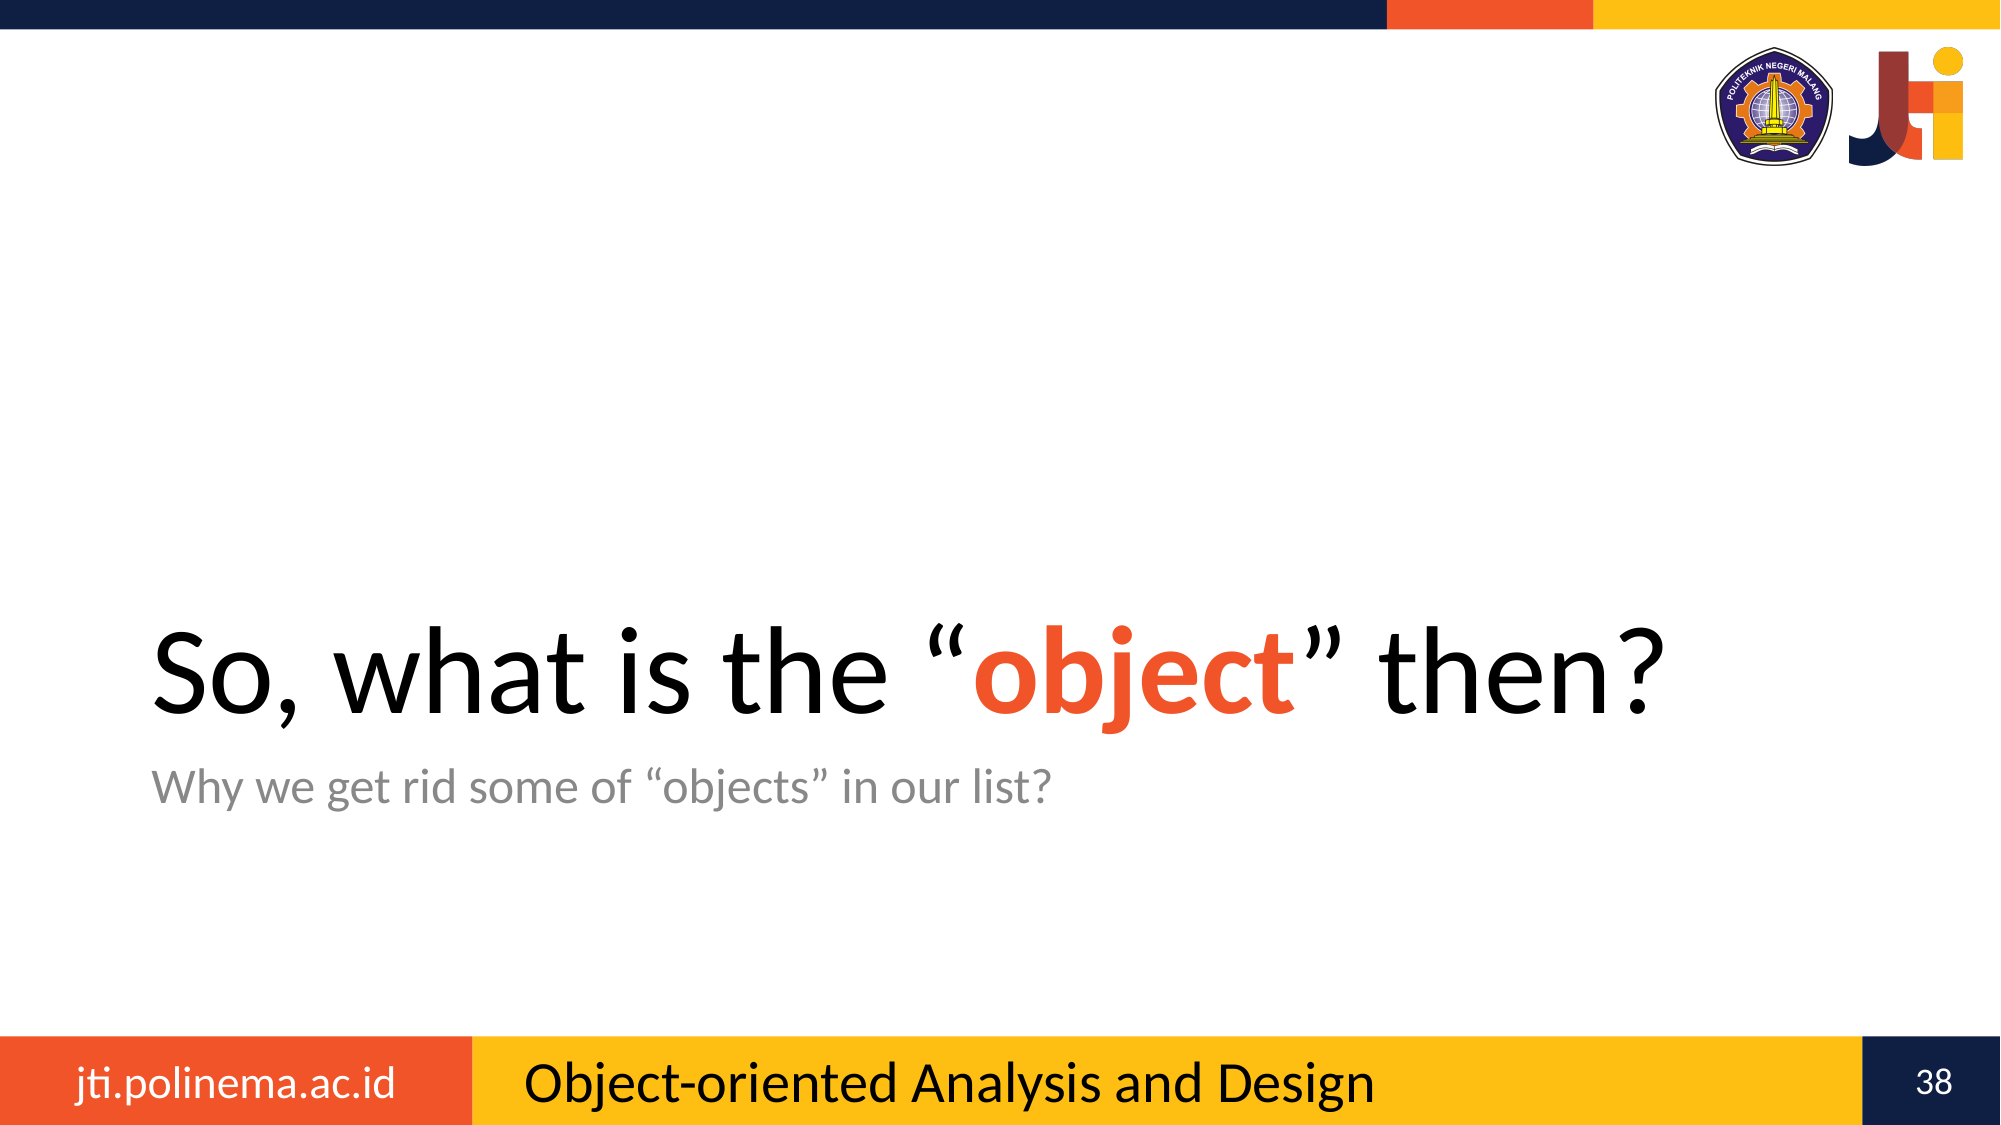

# So, what is the “object” then?
Why we get rid some of “objects” in our list?
38